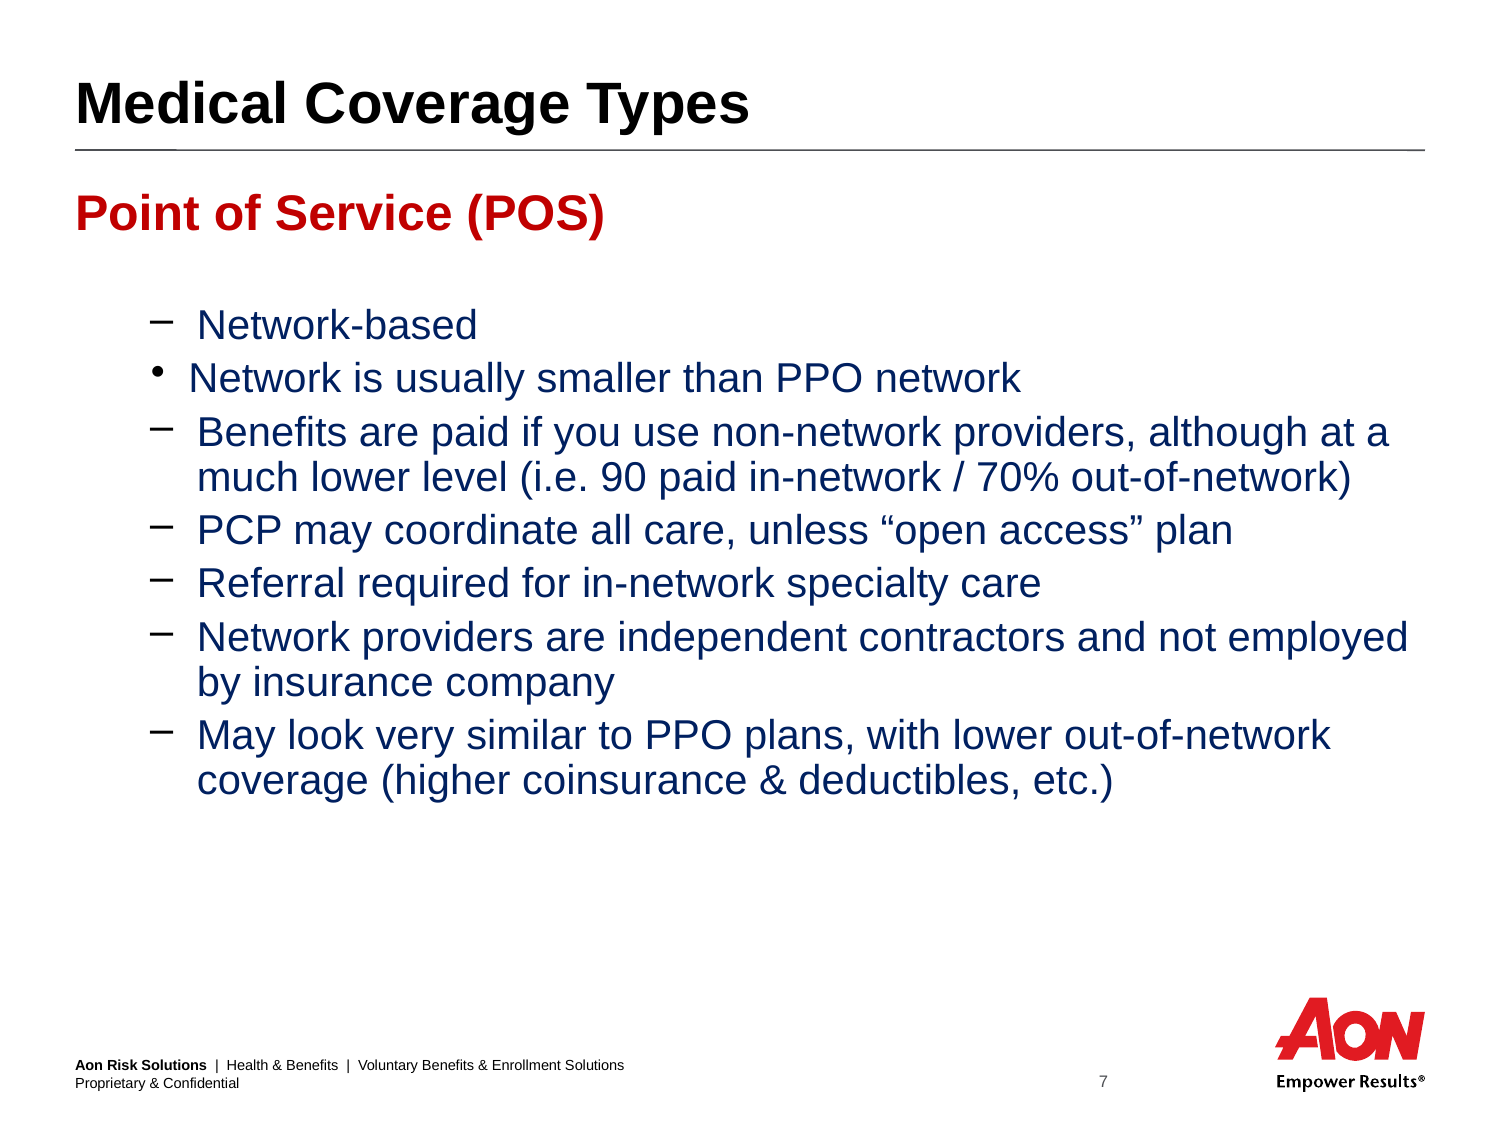

# Medical Coverage Types
Point of Service (POS)

Network-based
Network is usually smaller than PPO network
Benefits are paid if you use non-network providers, although at a much lower level (i.e. 90 paid in-network / 70% out-of-network)
PCP may coordinate all care, unless “open access” plan
Referral required for in-network specialty care
Network providers are independent contractors and not employed by insurance company
May look very similar to PPO plans, with lower out-of-network coverage (higher coinsurance & deductibles, etc.)